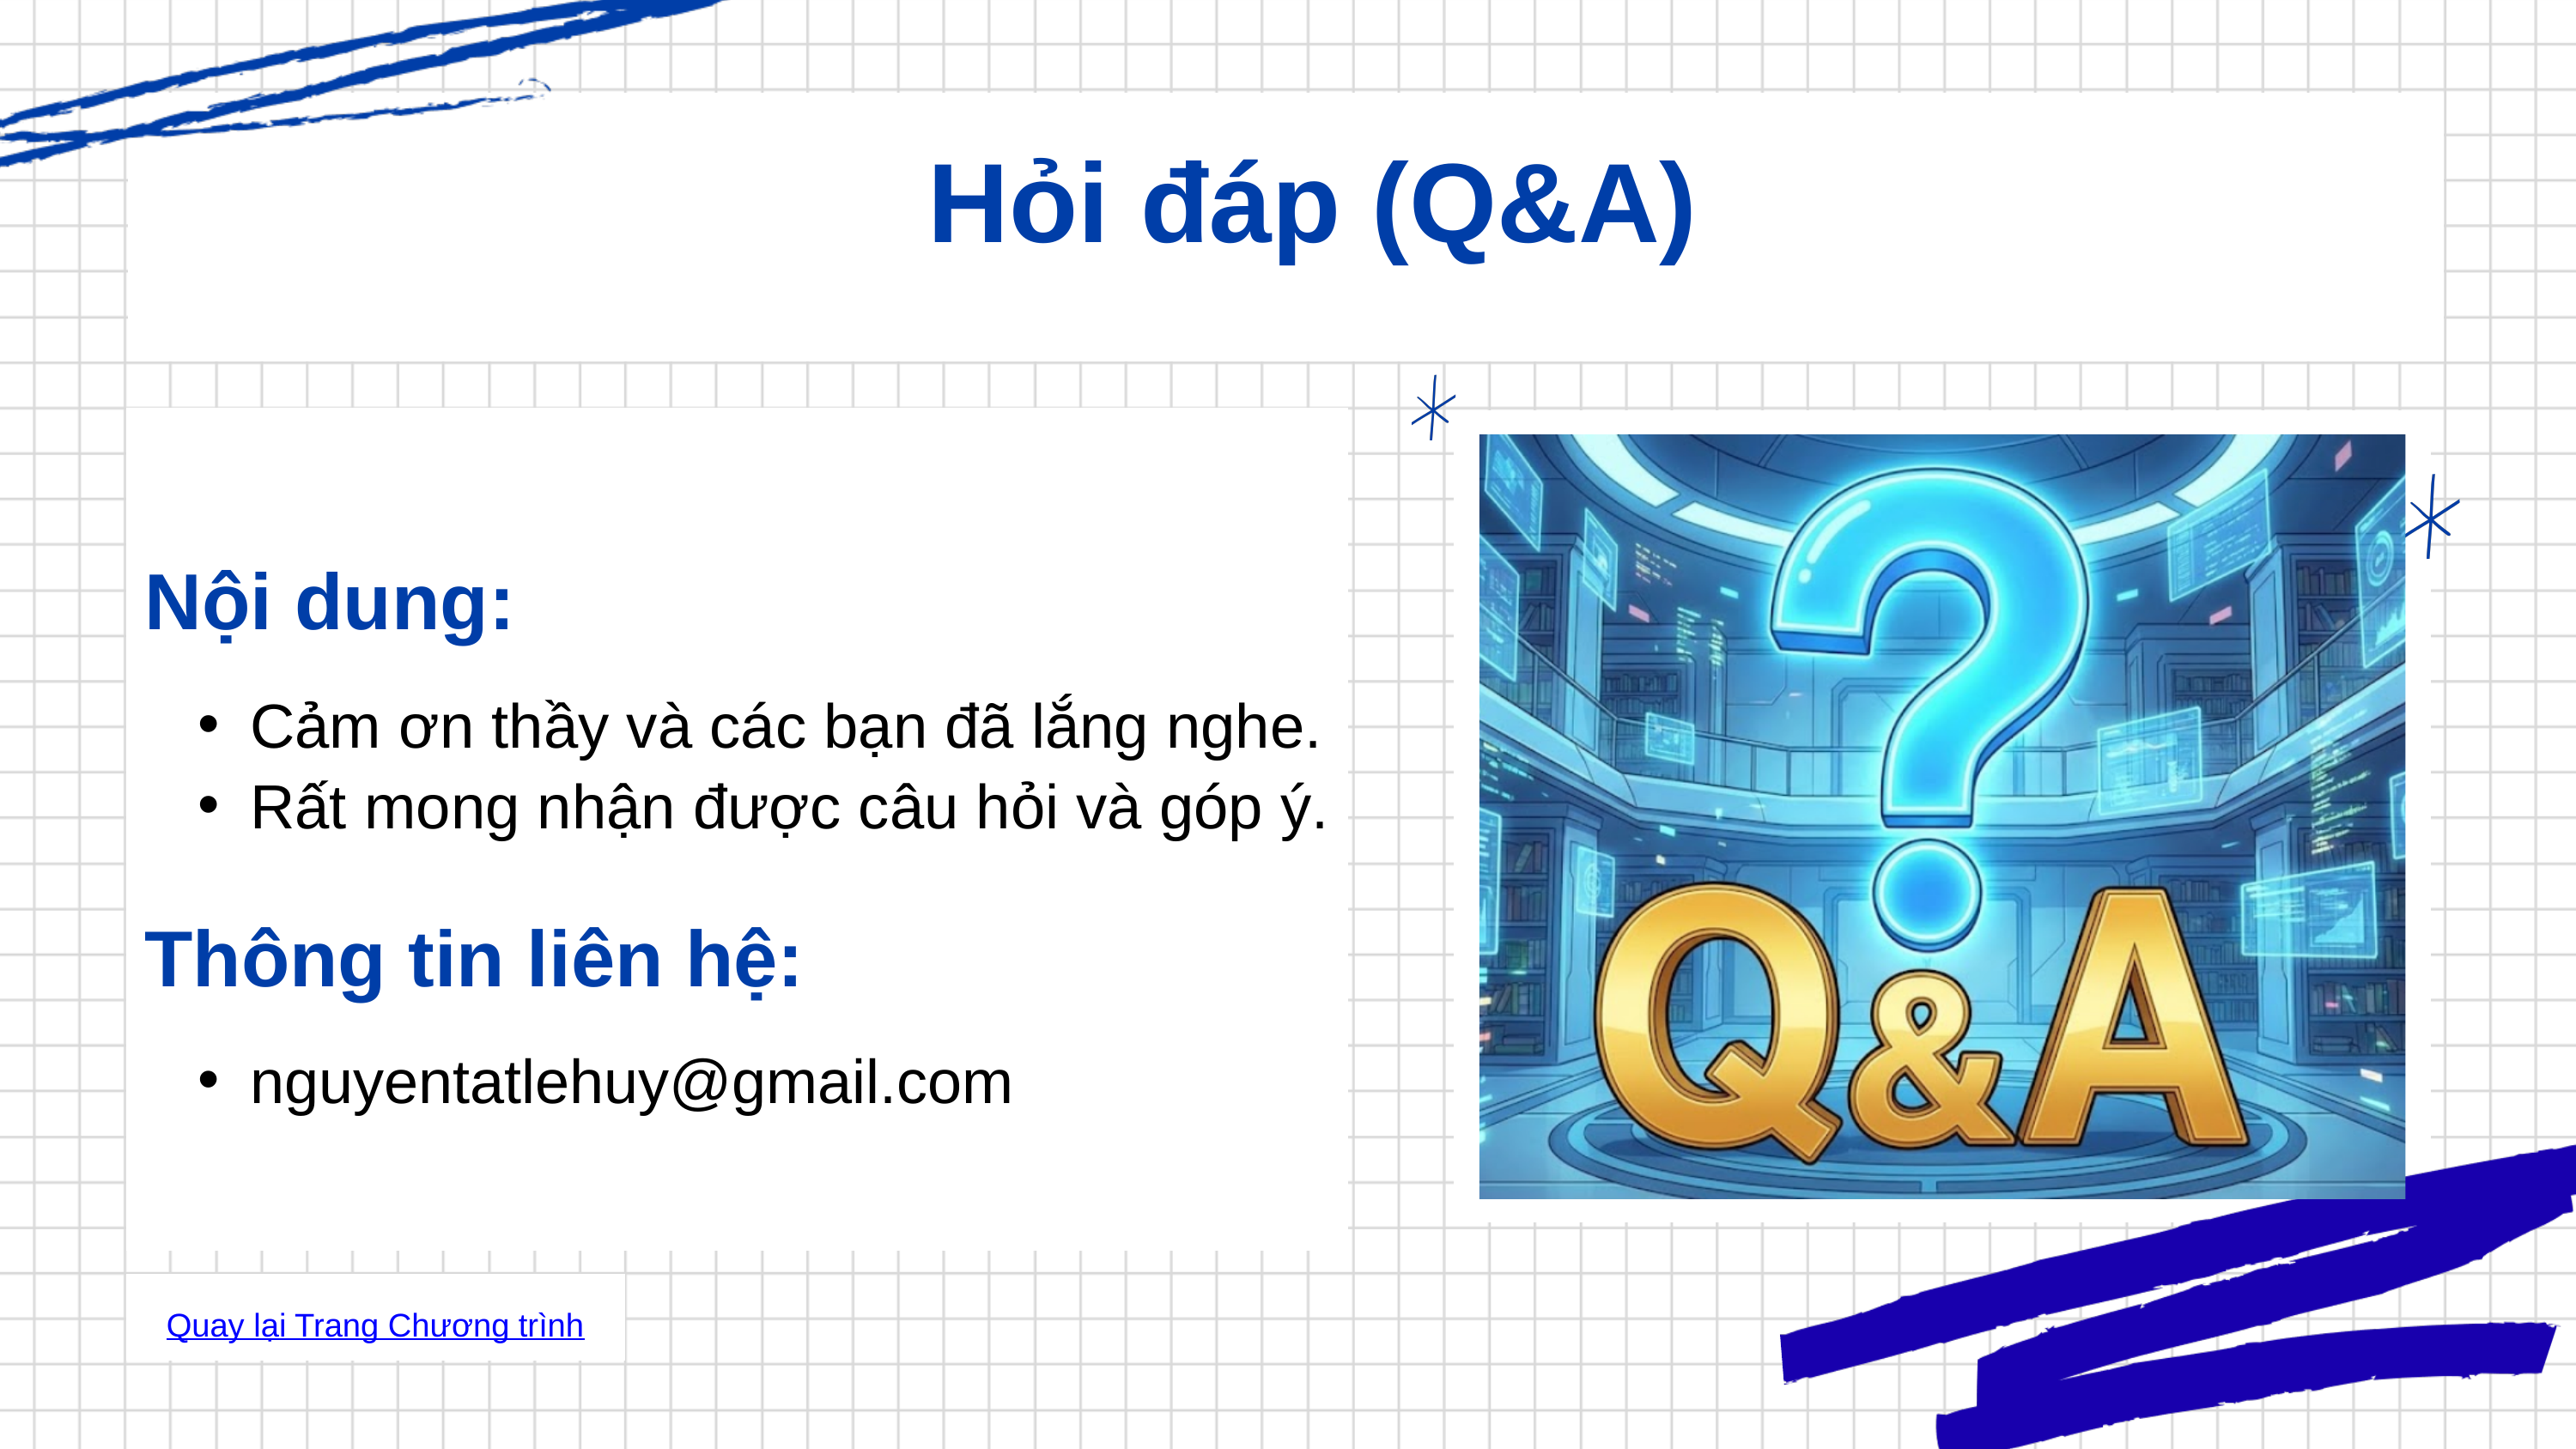

Hỏi đáp (Q&A)

Nội dung:
Cảm ơn thầy và các bạn đã lắng nghe.
Rất mong nhận được câu hỏi và góp ý.
Thông tin liên hệ:
nguyentatlehuy@gmail.com

Quay lại Trang Chương trình